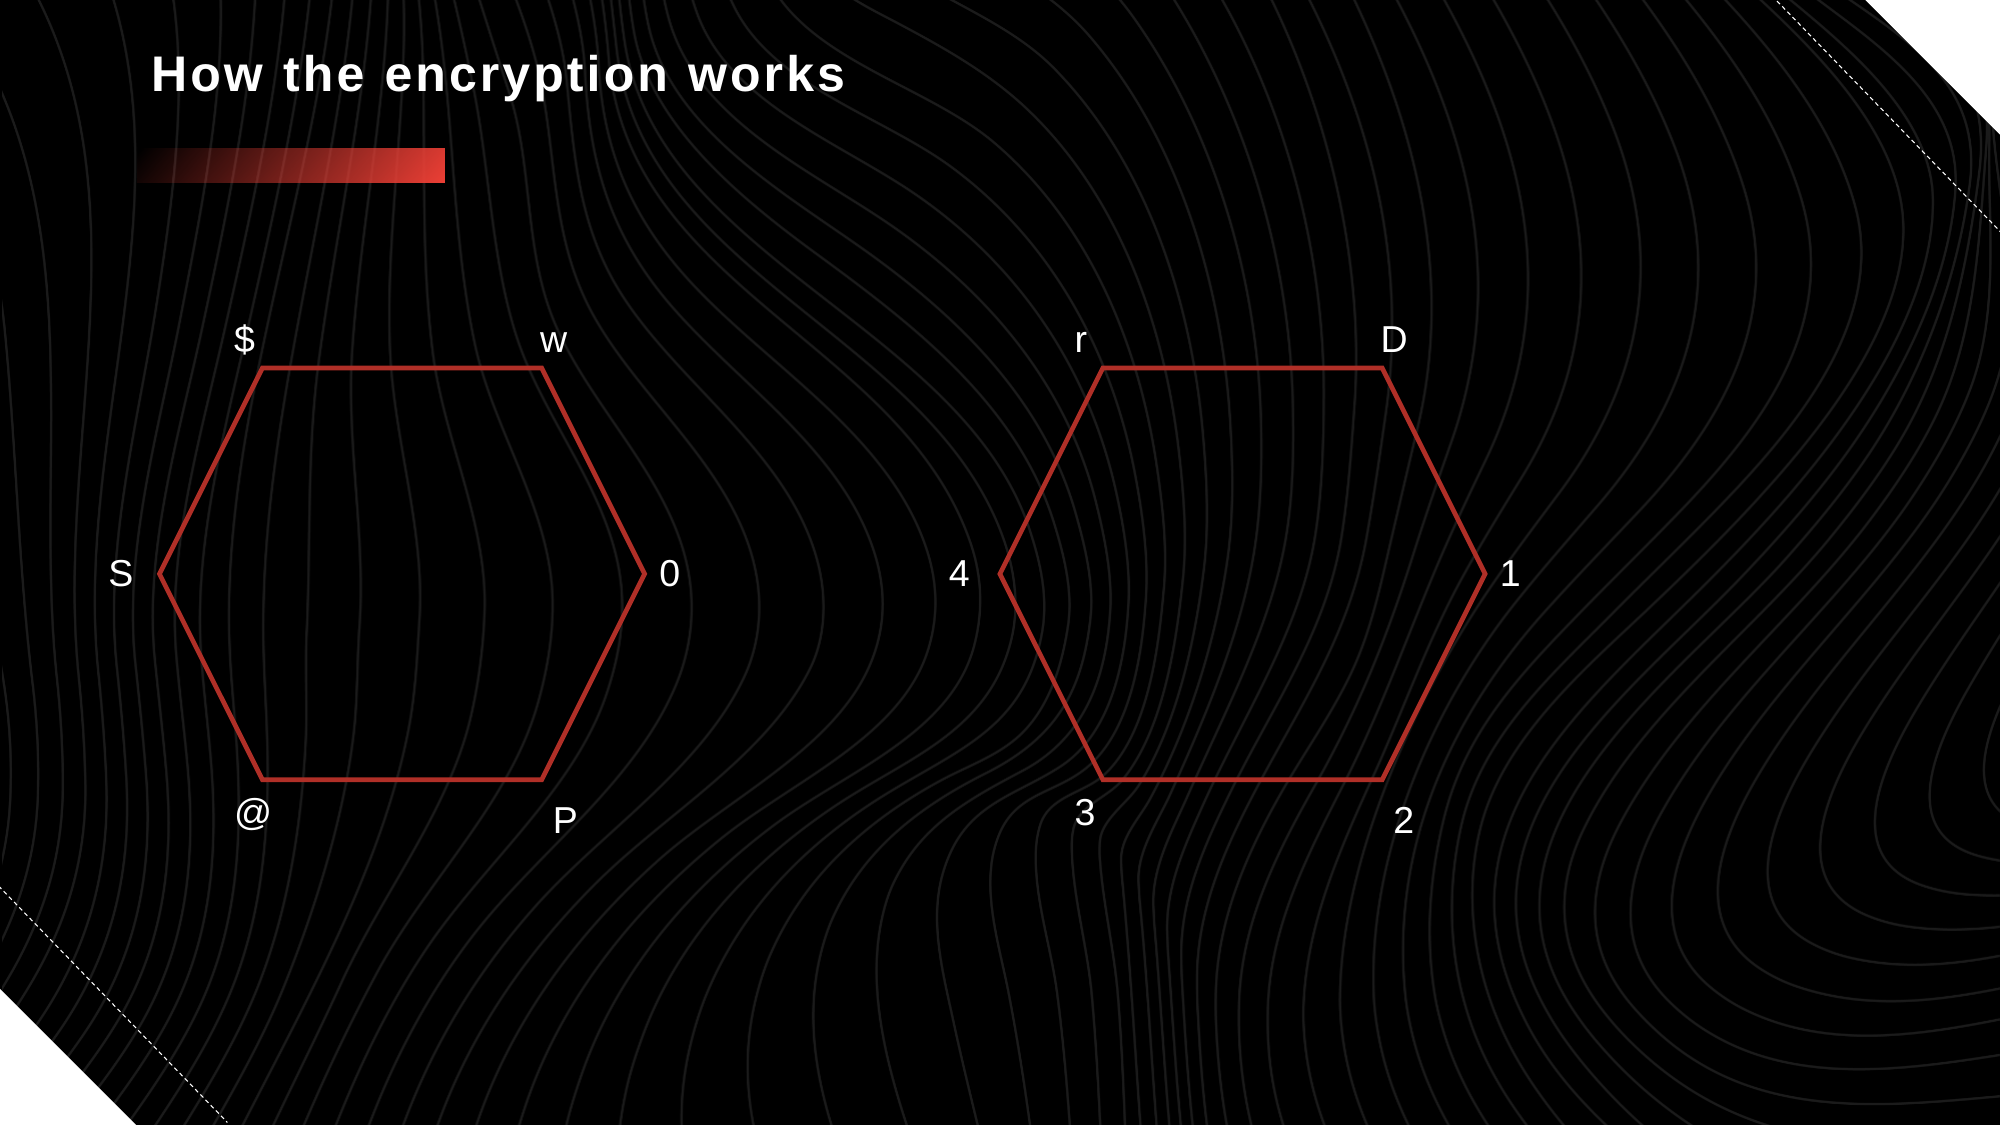

# How the encryption works
$
w
r
D

S
0
4
1
@
3
P
2